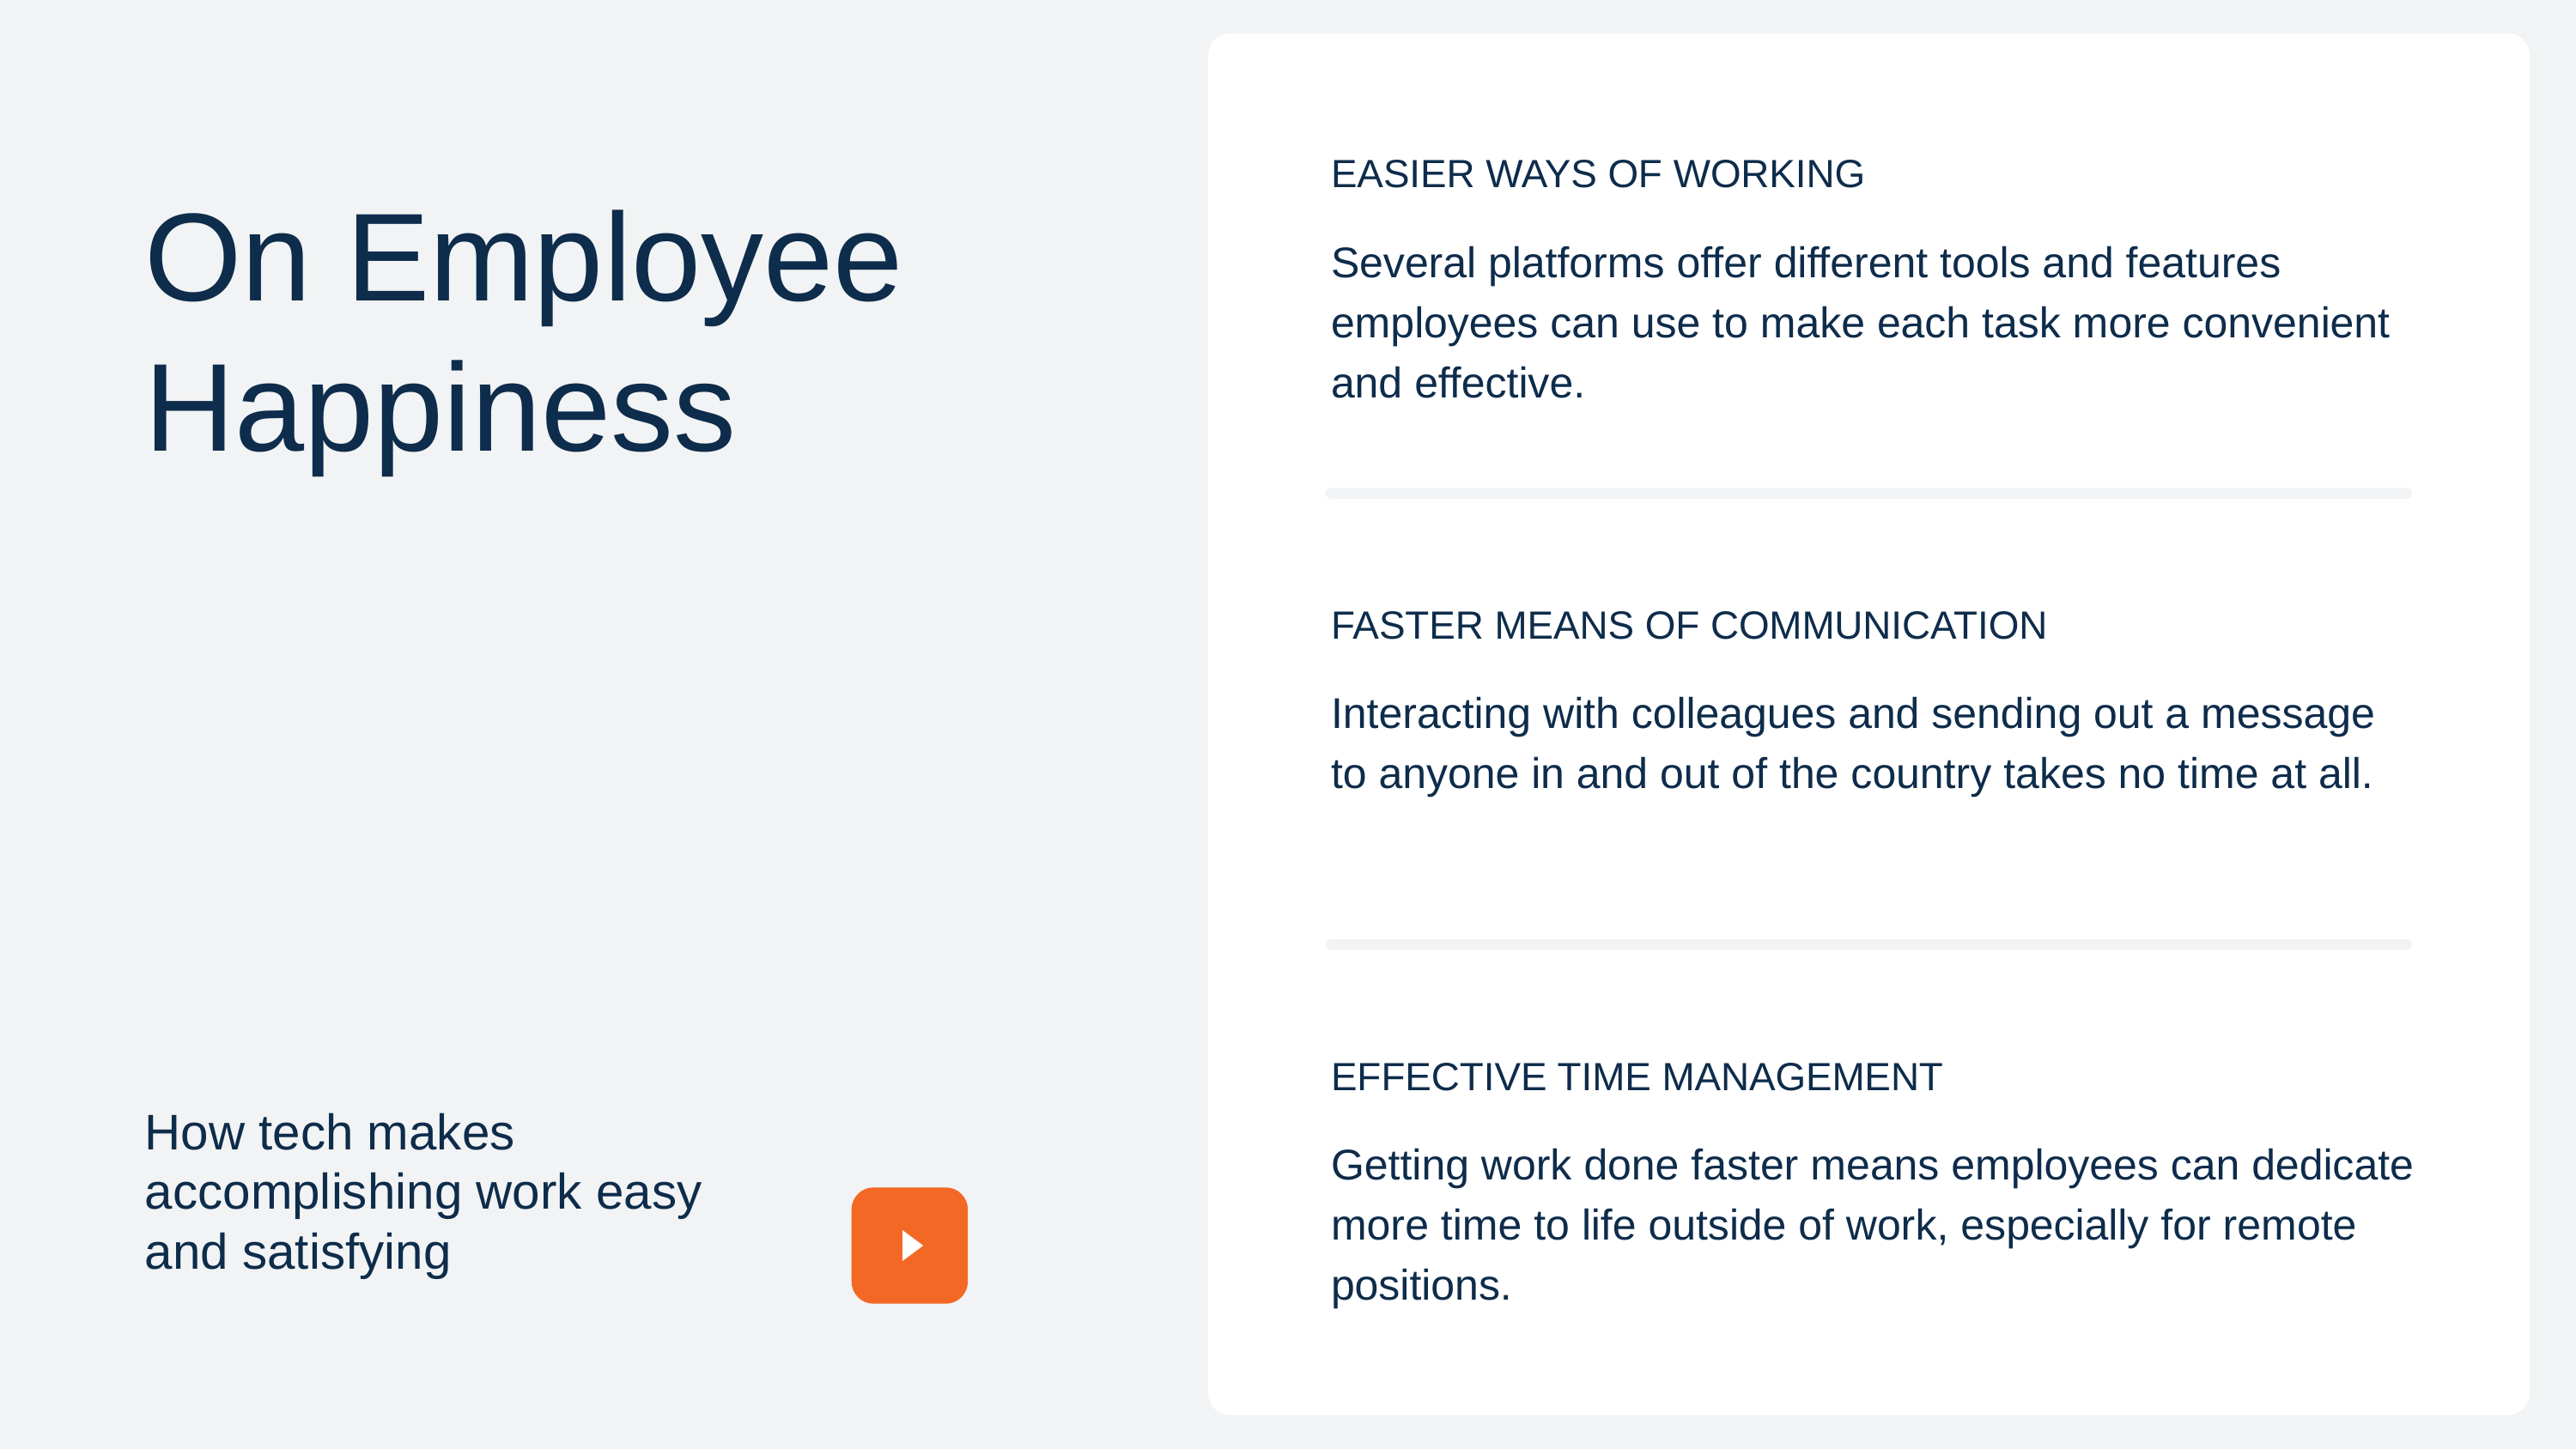

EASIER WAYS OF WORKING
Several platforms offer different tools and features employees can use to make each task more convenient and effective.
On Employee Happiness

FASTER MEANS OF COMMUNICATION
Interacting with colleagues and sending out a message to anyone in and out of the country takes no time at all.

EFFECTIVE TIME MANAGEMENT
Getting work done faster means employees can dedicate more time to life outside of work, especially for remote positions.
How tech makes accomplishing work easy and satisfying